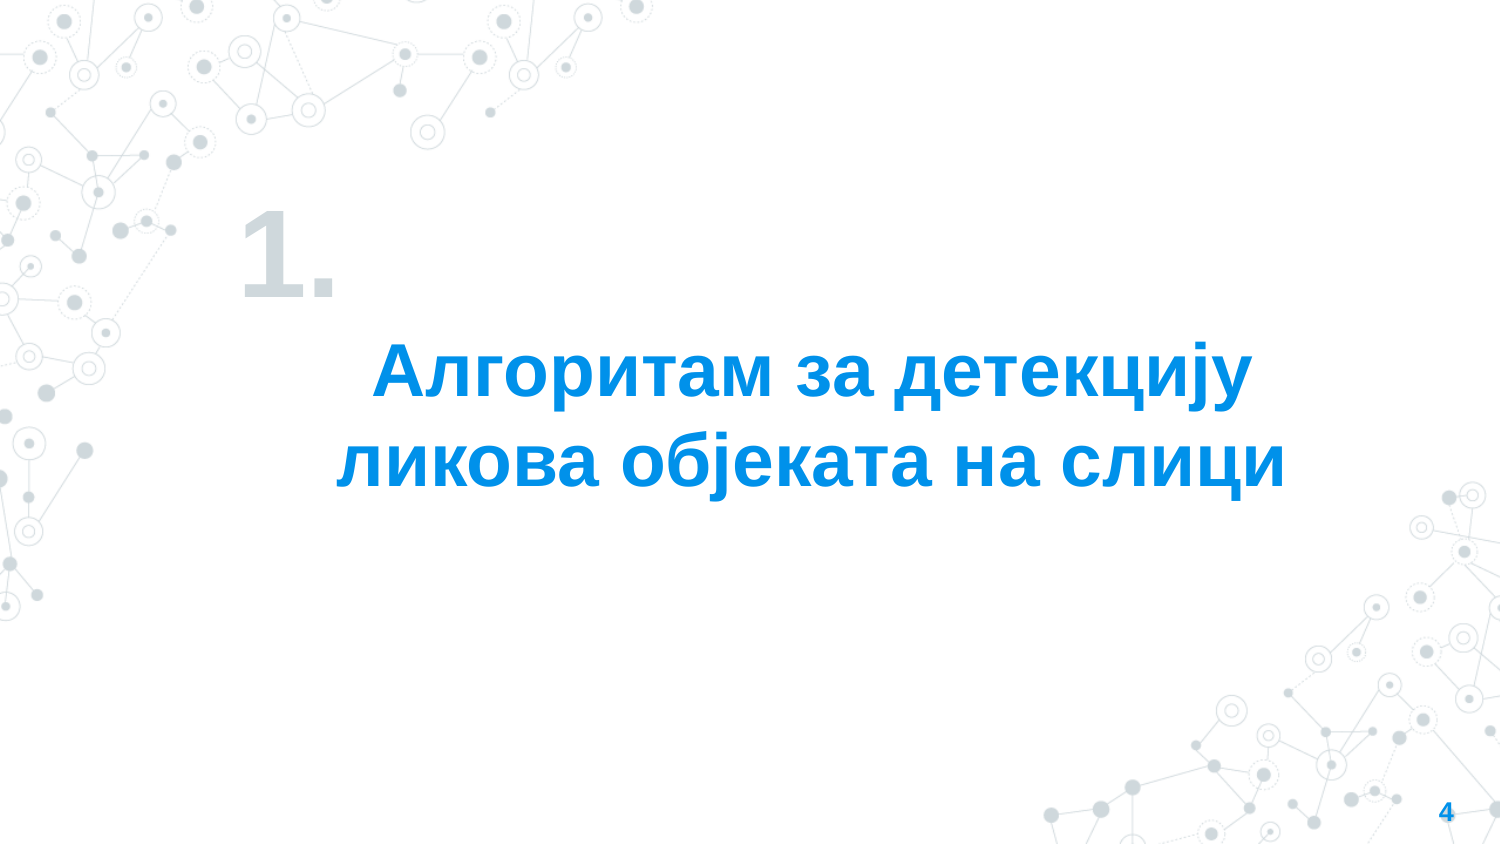

# 1.
Алгоритам за детекцију ликова објеката на слици
4